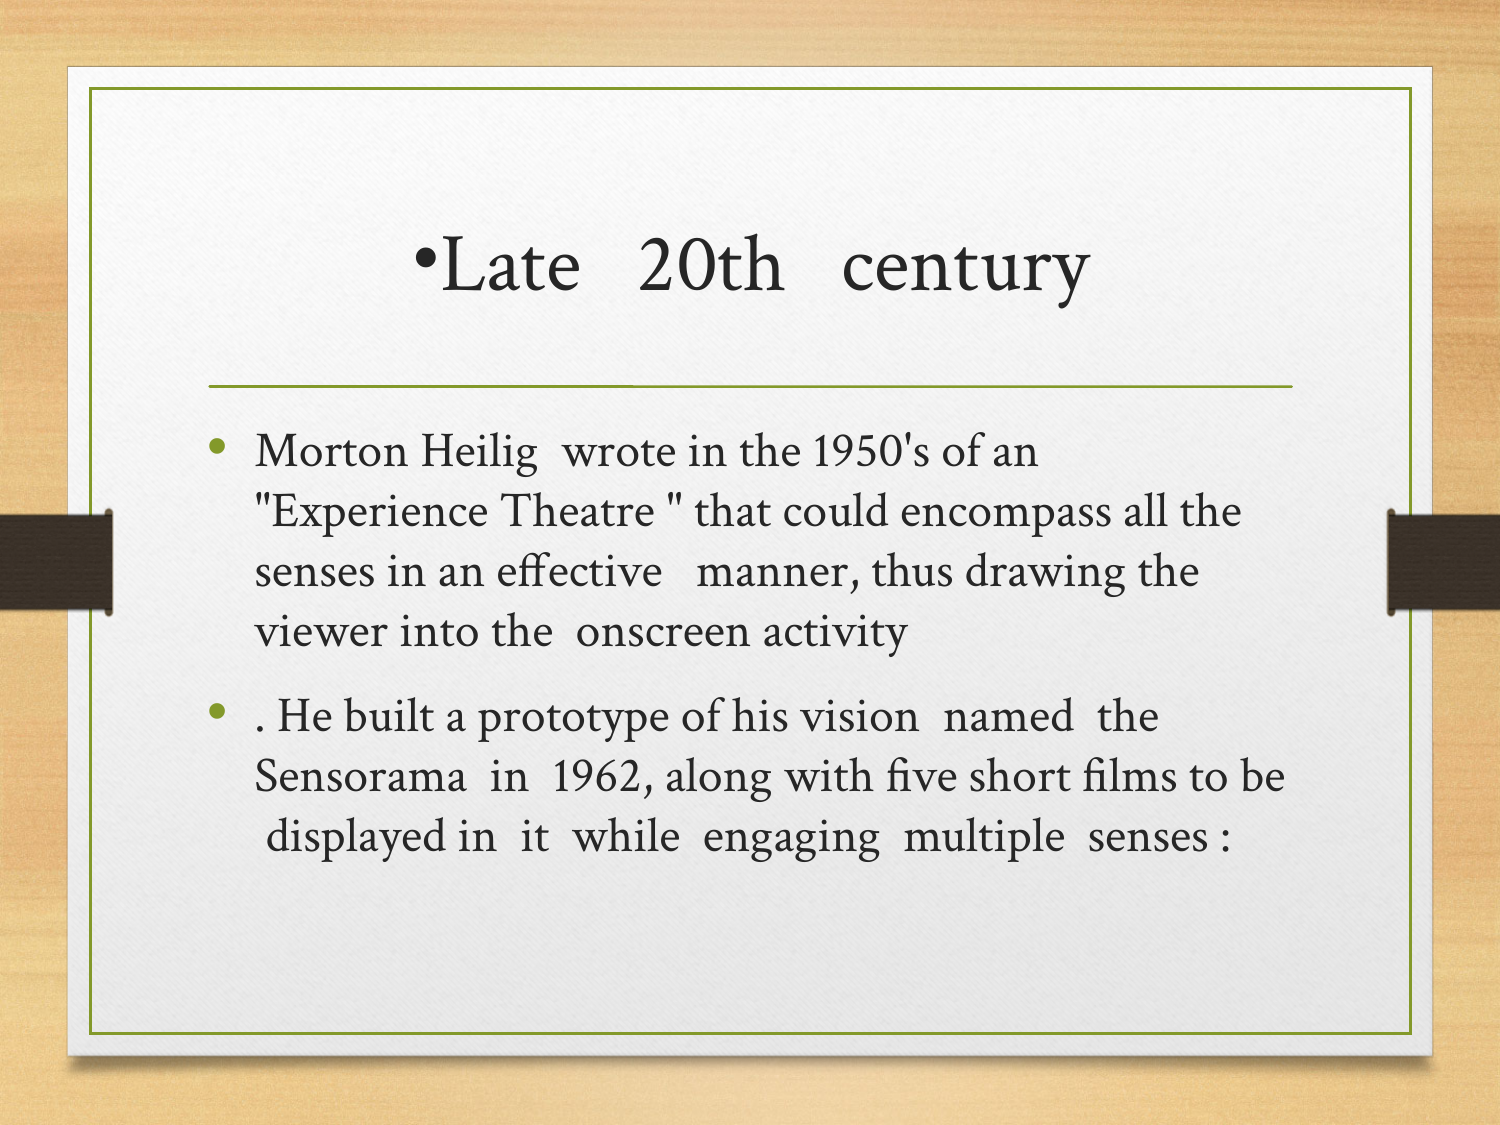

Late   20th   century
Morton Heilig  wrote in the 1950's of an  "Experience Theatre " that could encompass all the senses in an effective   manner, thus drawing the viewer into the  onscreen activity
. He built a prototype of his vision  named  the  Sensorama  in  1962, along with five short films to be  displayed in  it  while  engaging  multiple  senses :